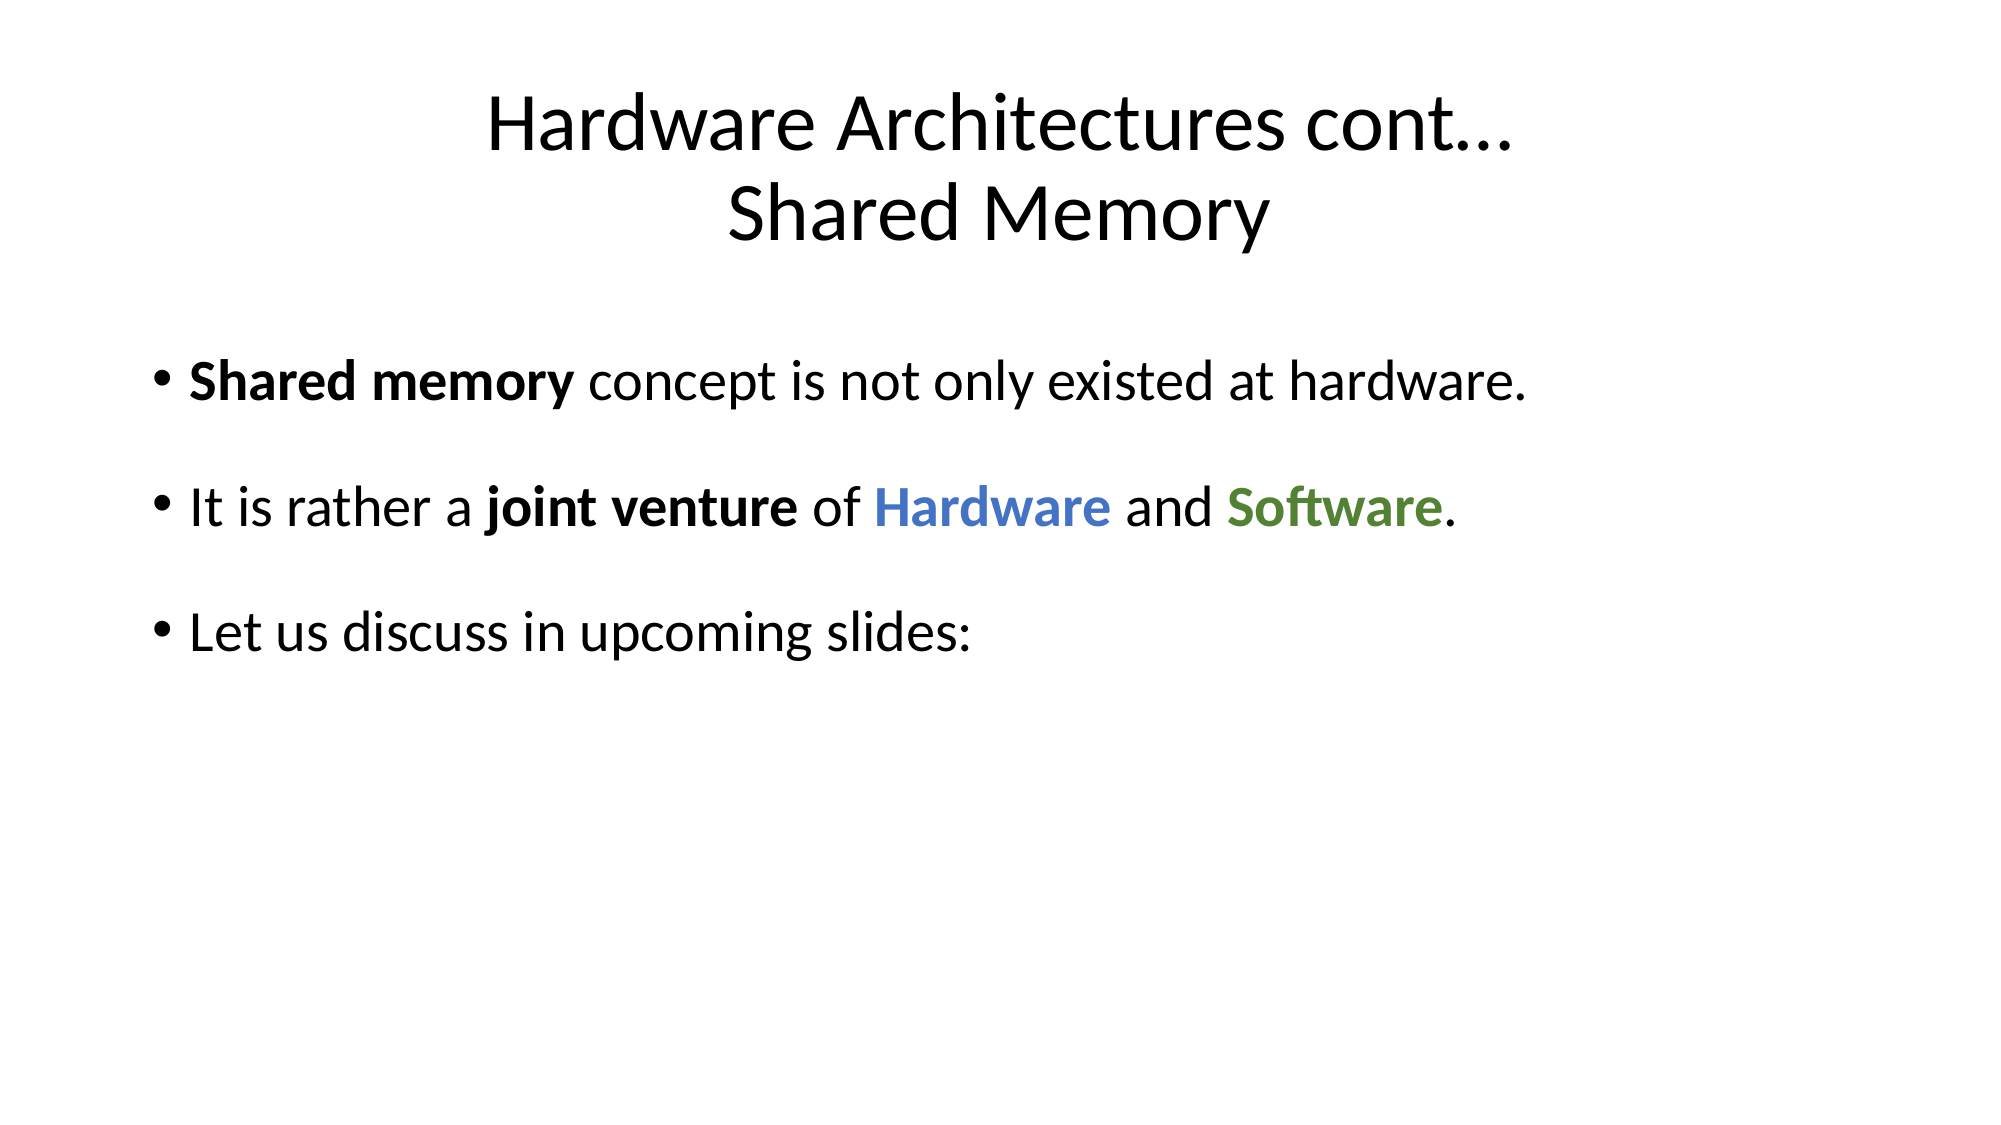

# Hardware Architectures cont… Shared Memory
Shared memory concept is not only existed at hardware.
It is rather a joint venture of Hardware and Software.
Let us discuss in upcoming slides: